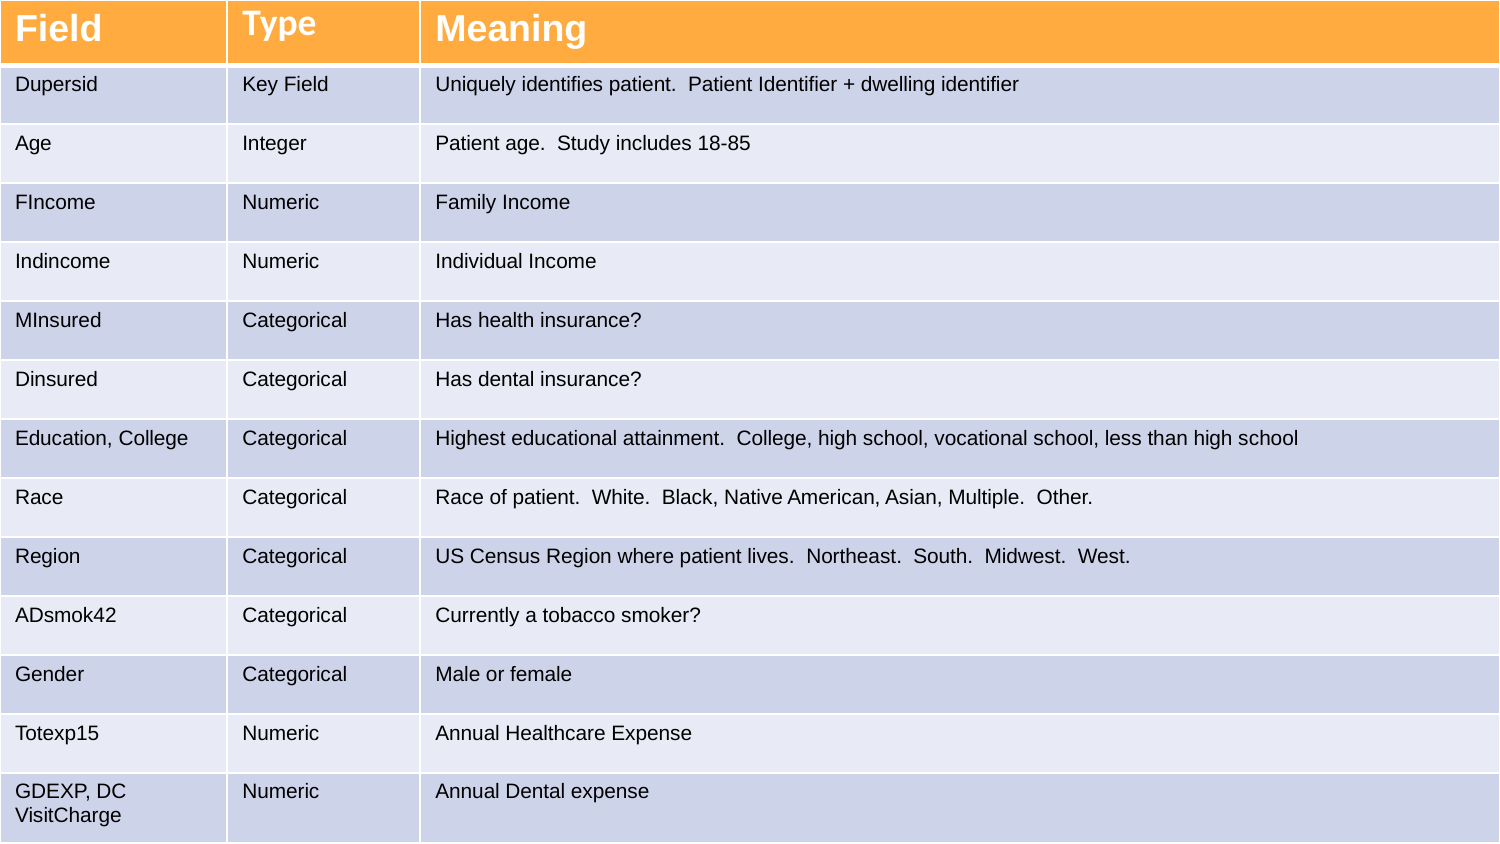

| Field | Type | Meaning |
| --- | --- | --- |
| Dupersid | Key Field | Uniquely identifies patient. Patient Identifier + dwelling identifier |
| Age | Integer | Patient age. Study includes 18-85 |
| FIncome | Numeric | Family Income |
| Indincome | Numeric | Individual Income |
| MInsured | Categorical | Has health insurance? |
| Dinsured | Categorical | Has dental insurance? |
| Education, College | Categorical | Highest educational attainment. College, high school, vocational school, less than high school |
| Race | Categorical | Race of patient. White. Black, Native American, Asian, Multiple. Other. |
| Region | Categorical | US Census Region where patient lives. Northeast. South. Midwest. West. |
| ADsmok42 | Categorical | Currently a tobacco smoker? |
| Gender | Categorical | Male or female |
| Totexp15 | Numeric | Annual Healthcare Expense |
| GDEXP, DC VisitCharge | Numeric | Annual Dental expense |
# AND TABLES TO COMPARE DATA

9